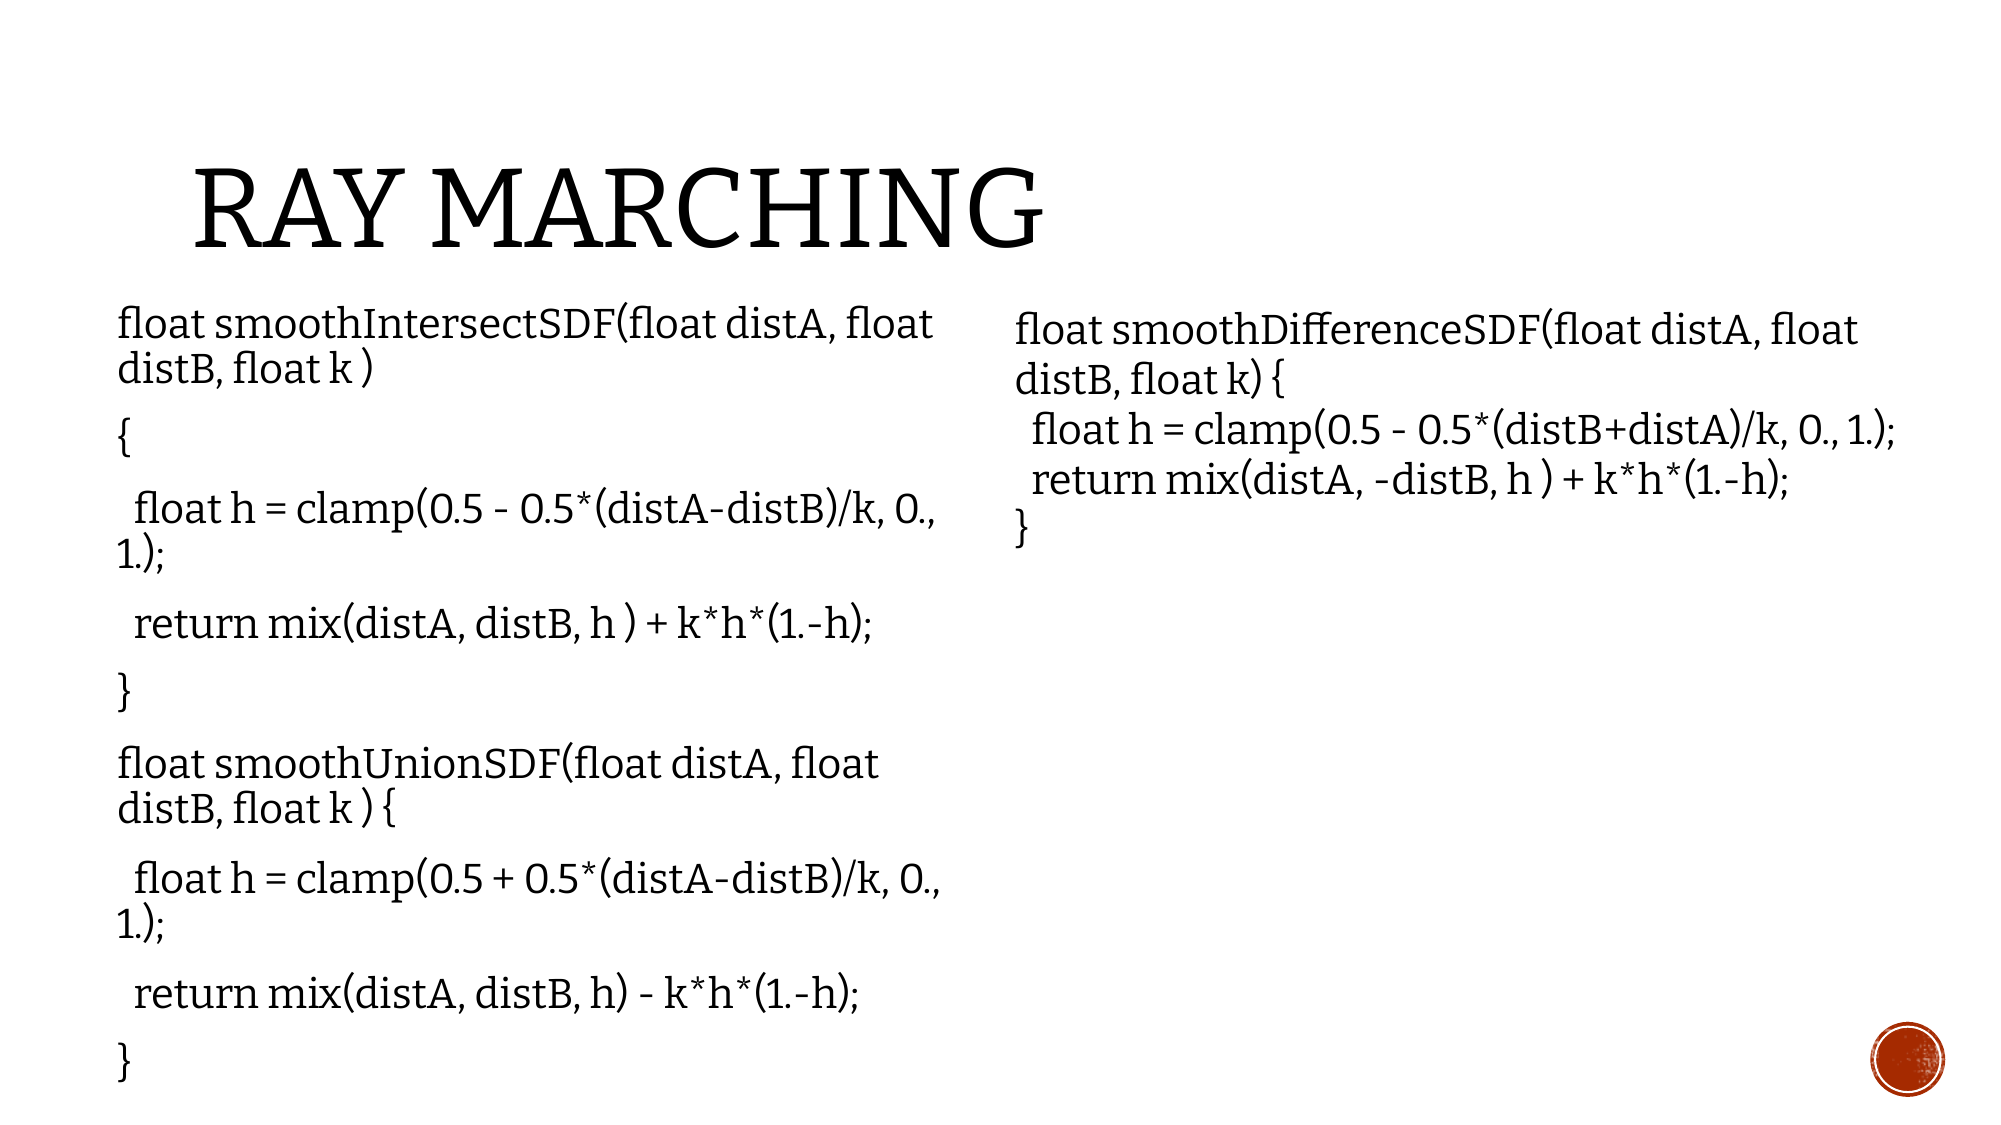

# Ray Marching
float smoothIntersectSDF(float distA, float distB, float k )
{
  float h = clamp(0.5 - 0.5*(distA-distB)/k, 0., 1.);
  return mix(distA, distB, h ) + k*h*(1.-h);
}
float smoothUnionSDF(float distA, float distB, float k ) {
  float h = clamp(0.5 + 0.5*(distA-distB)/k, 0., 1.);
  return mix(distA, distB, h) - k*h*(1.-h);
}
float smoothDifferenceSDF(float distA, float distB, float k) {
  float h = clamp(0.5 - 0.5*(distB+distA)/k, 0., 1.);
  return mix(distA, -distB, h ) + k*h*(1.-h);
}